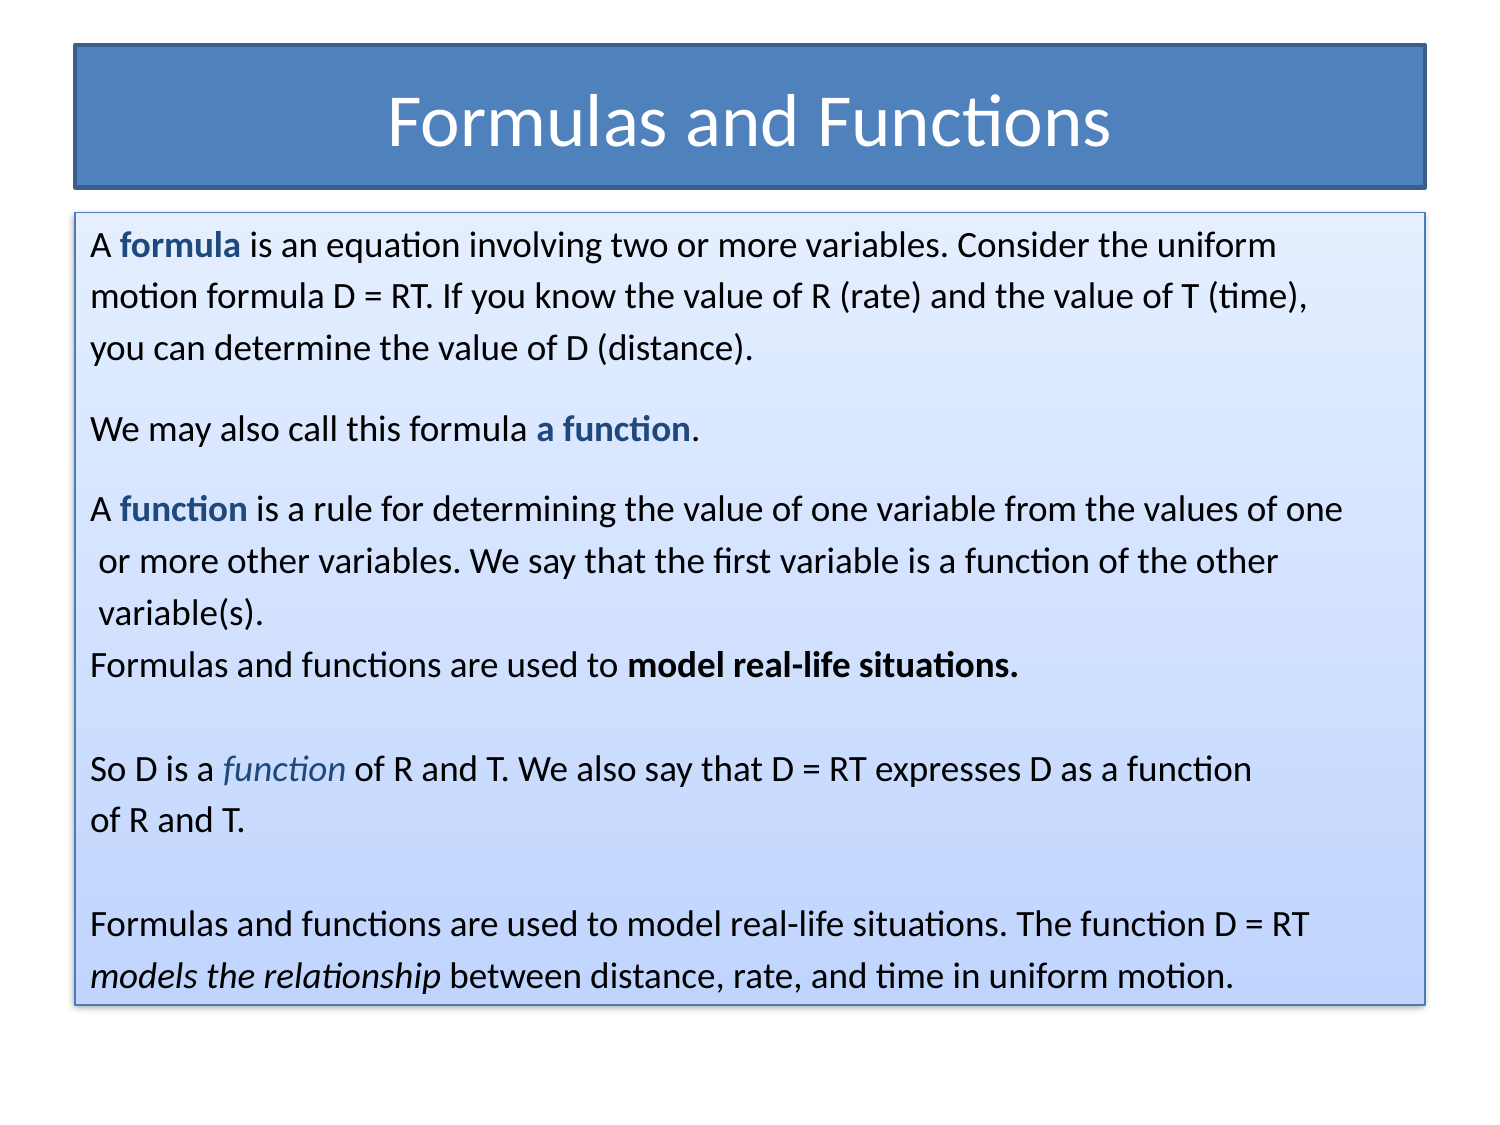

# Formulas and Functions
A formula is an equation involving two or more variables. Consider the uniform
motion formula D = RT. If you know the value of R (rate) and the value of T (time),
you can determine the value of D (distance).

We may also call this formula a function.

A function is a rule for determining the value of one variable from the values of one
 or more other variables. We say that the first variable is a function of the other
 variable(s).
Formulas and functions are used to model real-life situations.

So D is a function of R and T. We also say that D = RT expresses D as a function
of R and T.

Formulas and functions are used to model real-life situations. The function D = RT
models the relationship between distance, rate, and time in uniform motion.